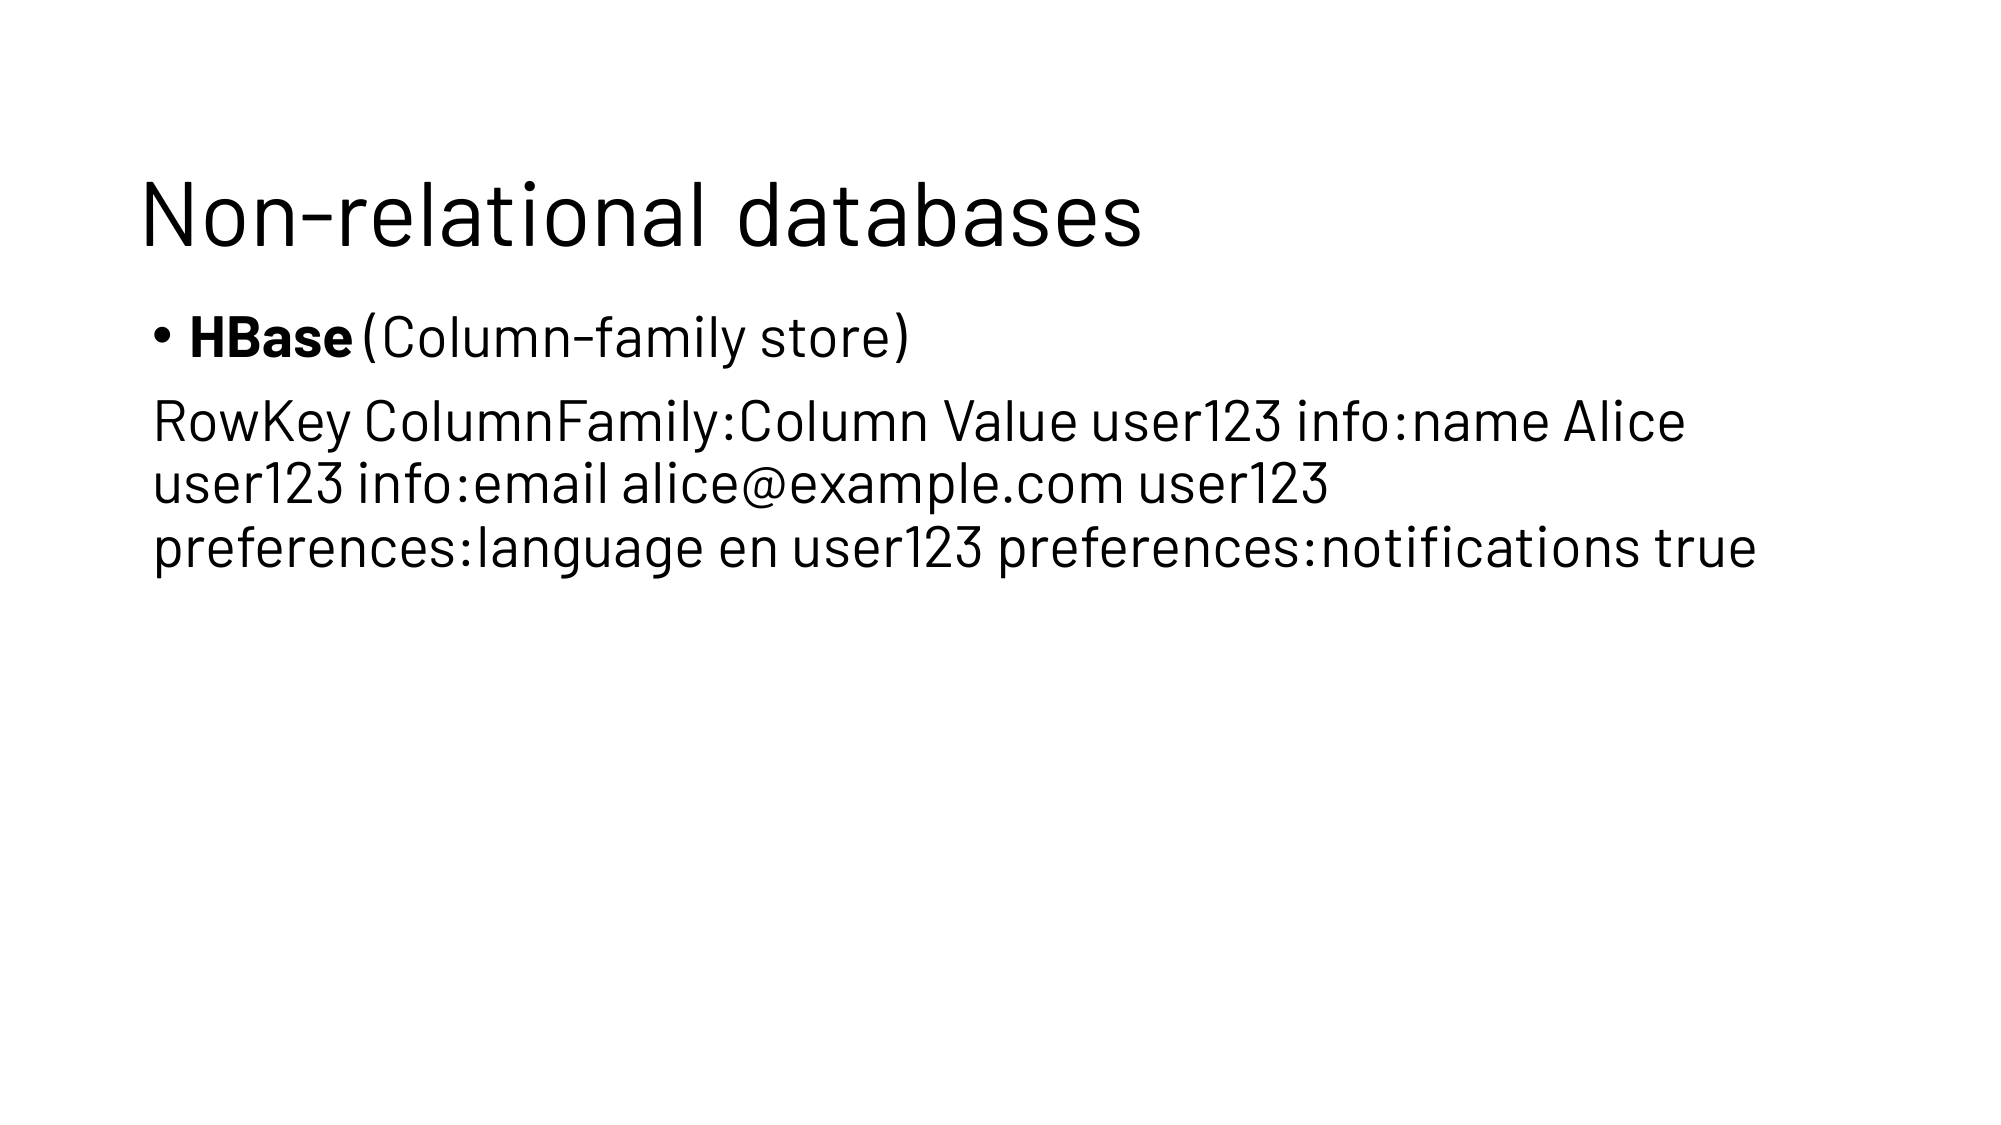

Non-relational databases

HBase (Column-family store)
RowKey ColumnFamily:Column Value user123 info:name Alice user123 info:email alice@example.com user123 preferences:language en user123 preferences:notifications true